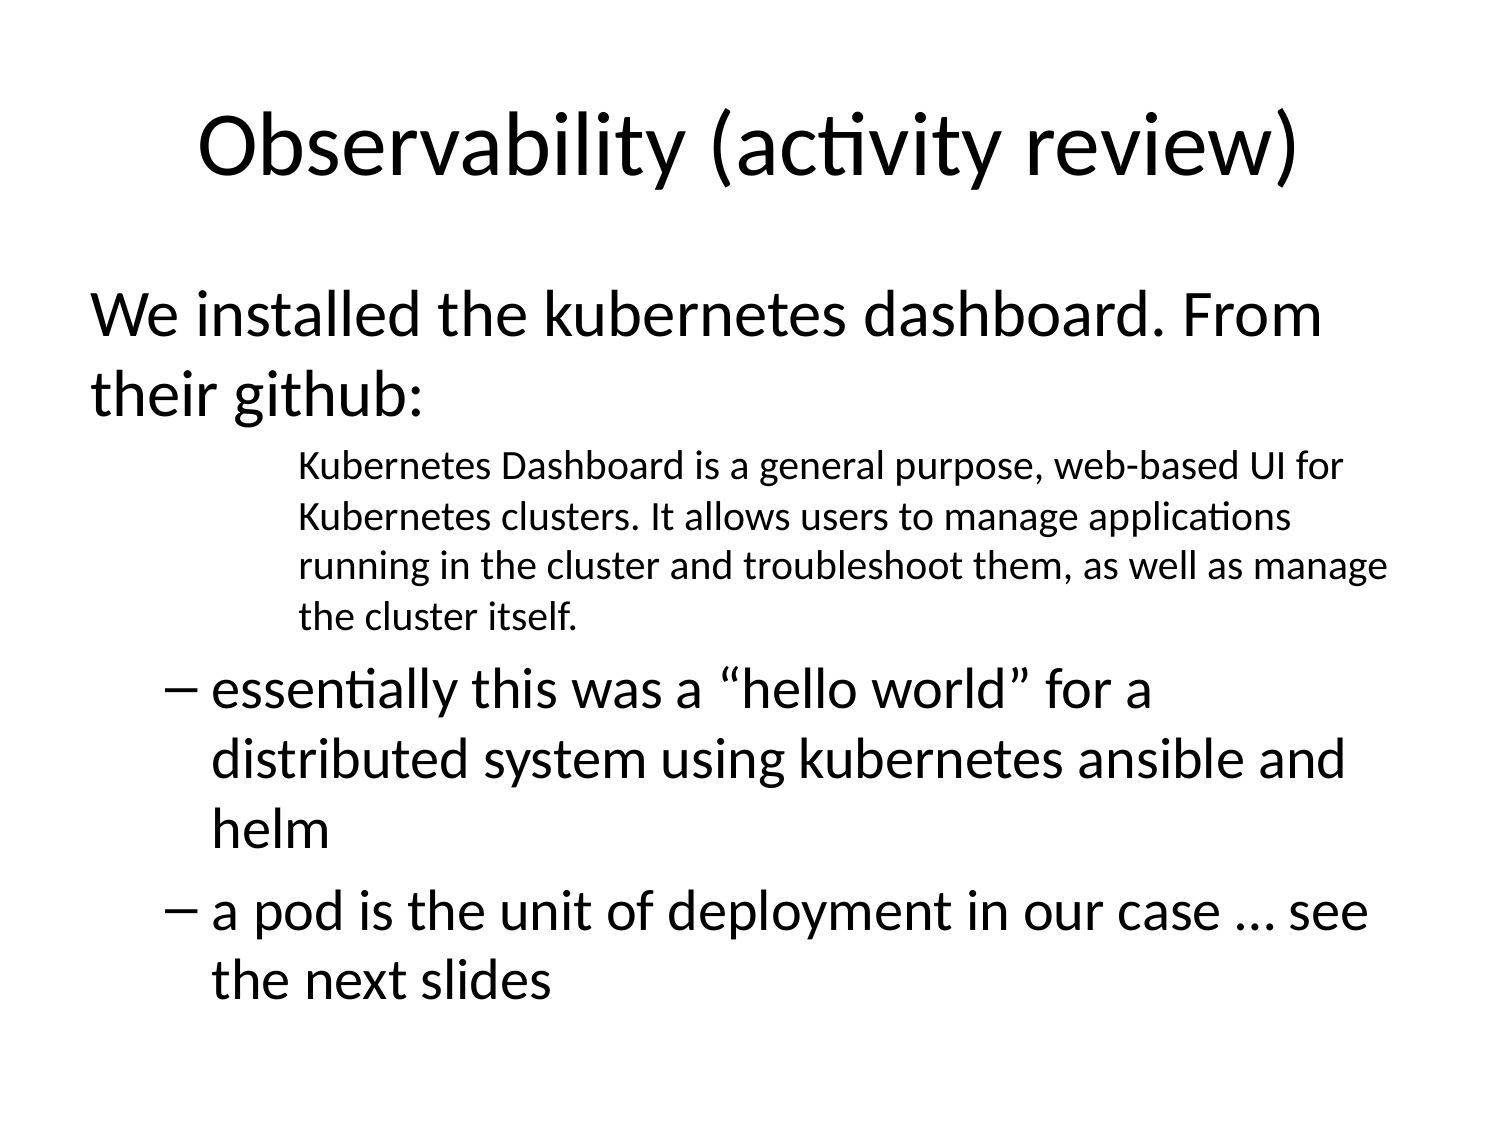

# Observability (activity review)
We installed the kubernetes dashboard. From their github:
Kubernetes Dashboard is a general purpose, web-based UI for Kubernetes clusters. It allows users to manage applications running in the cluster and troubleshoot them, as well as manage the cluster itself.
essentially this was a “hello world” for a distributed system using kubernetes ansible and helm
a pod is the unit of deployment in our case … see the next slides